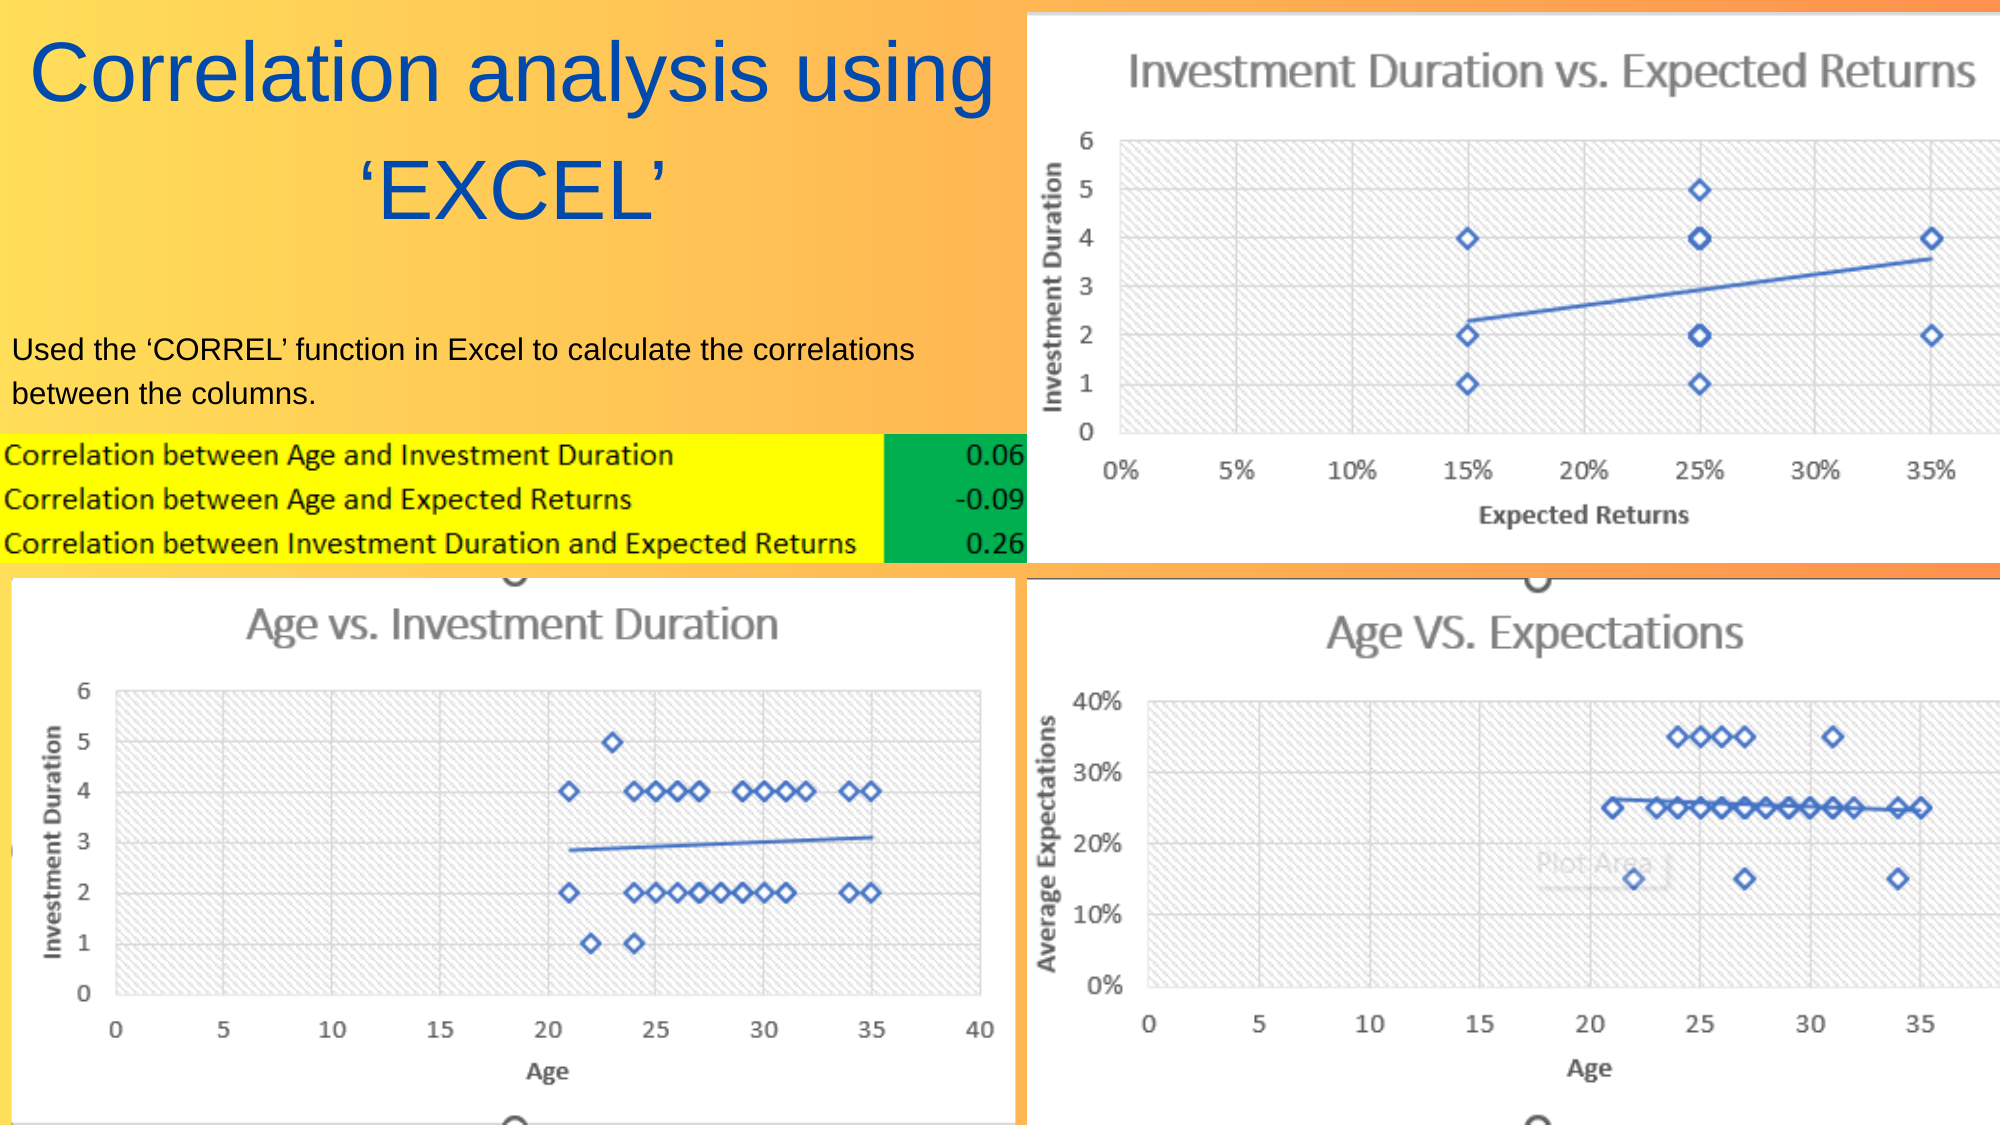

Correlation analysis using ‘EXCEL’

Used the ‘CORREL’ function in Excel to calculate the correlations between the columns.